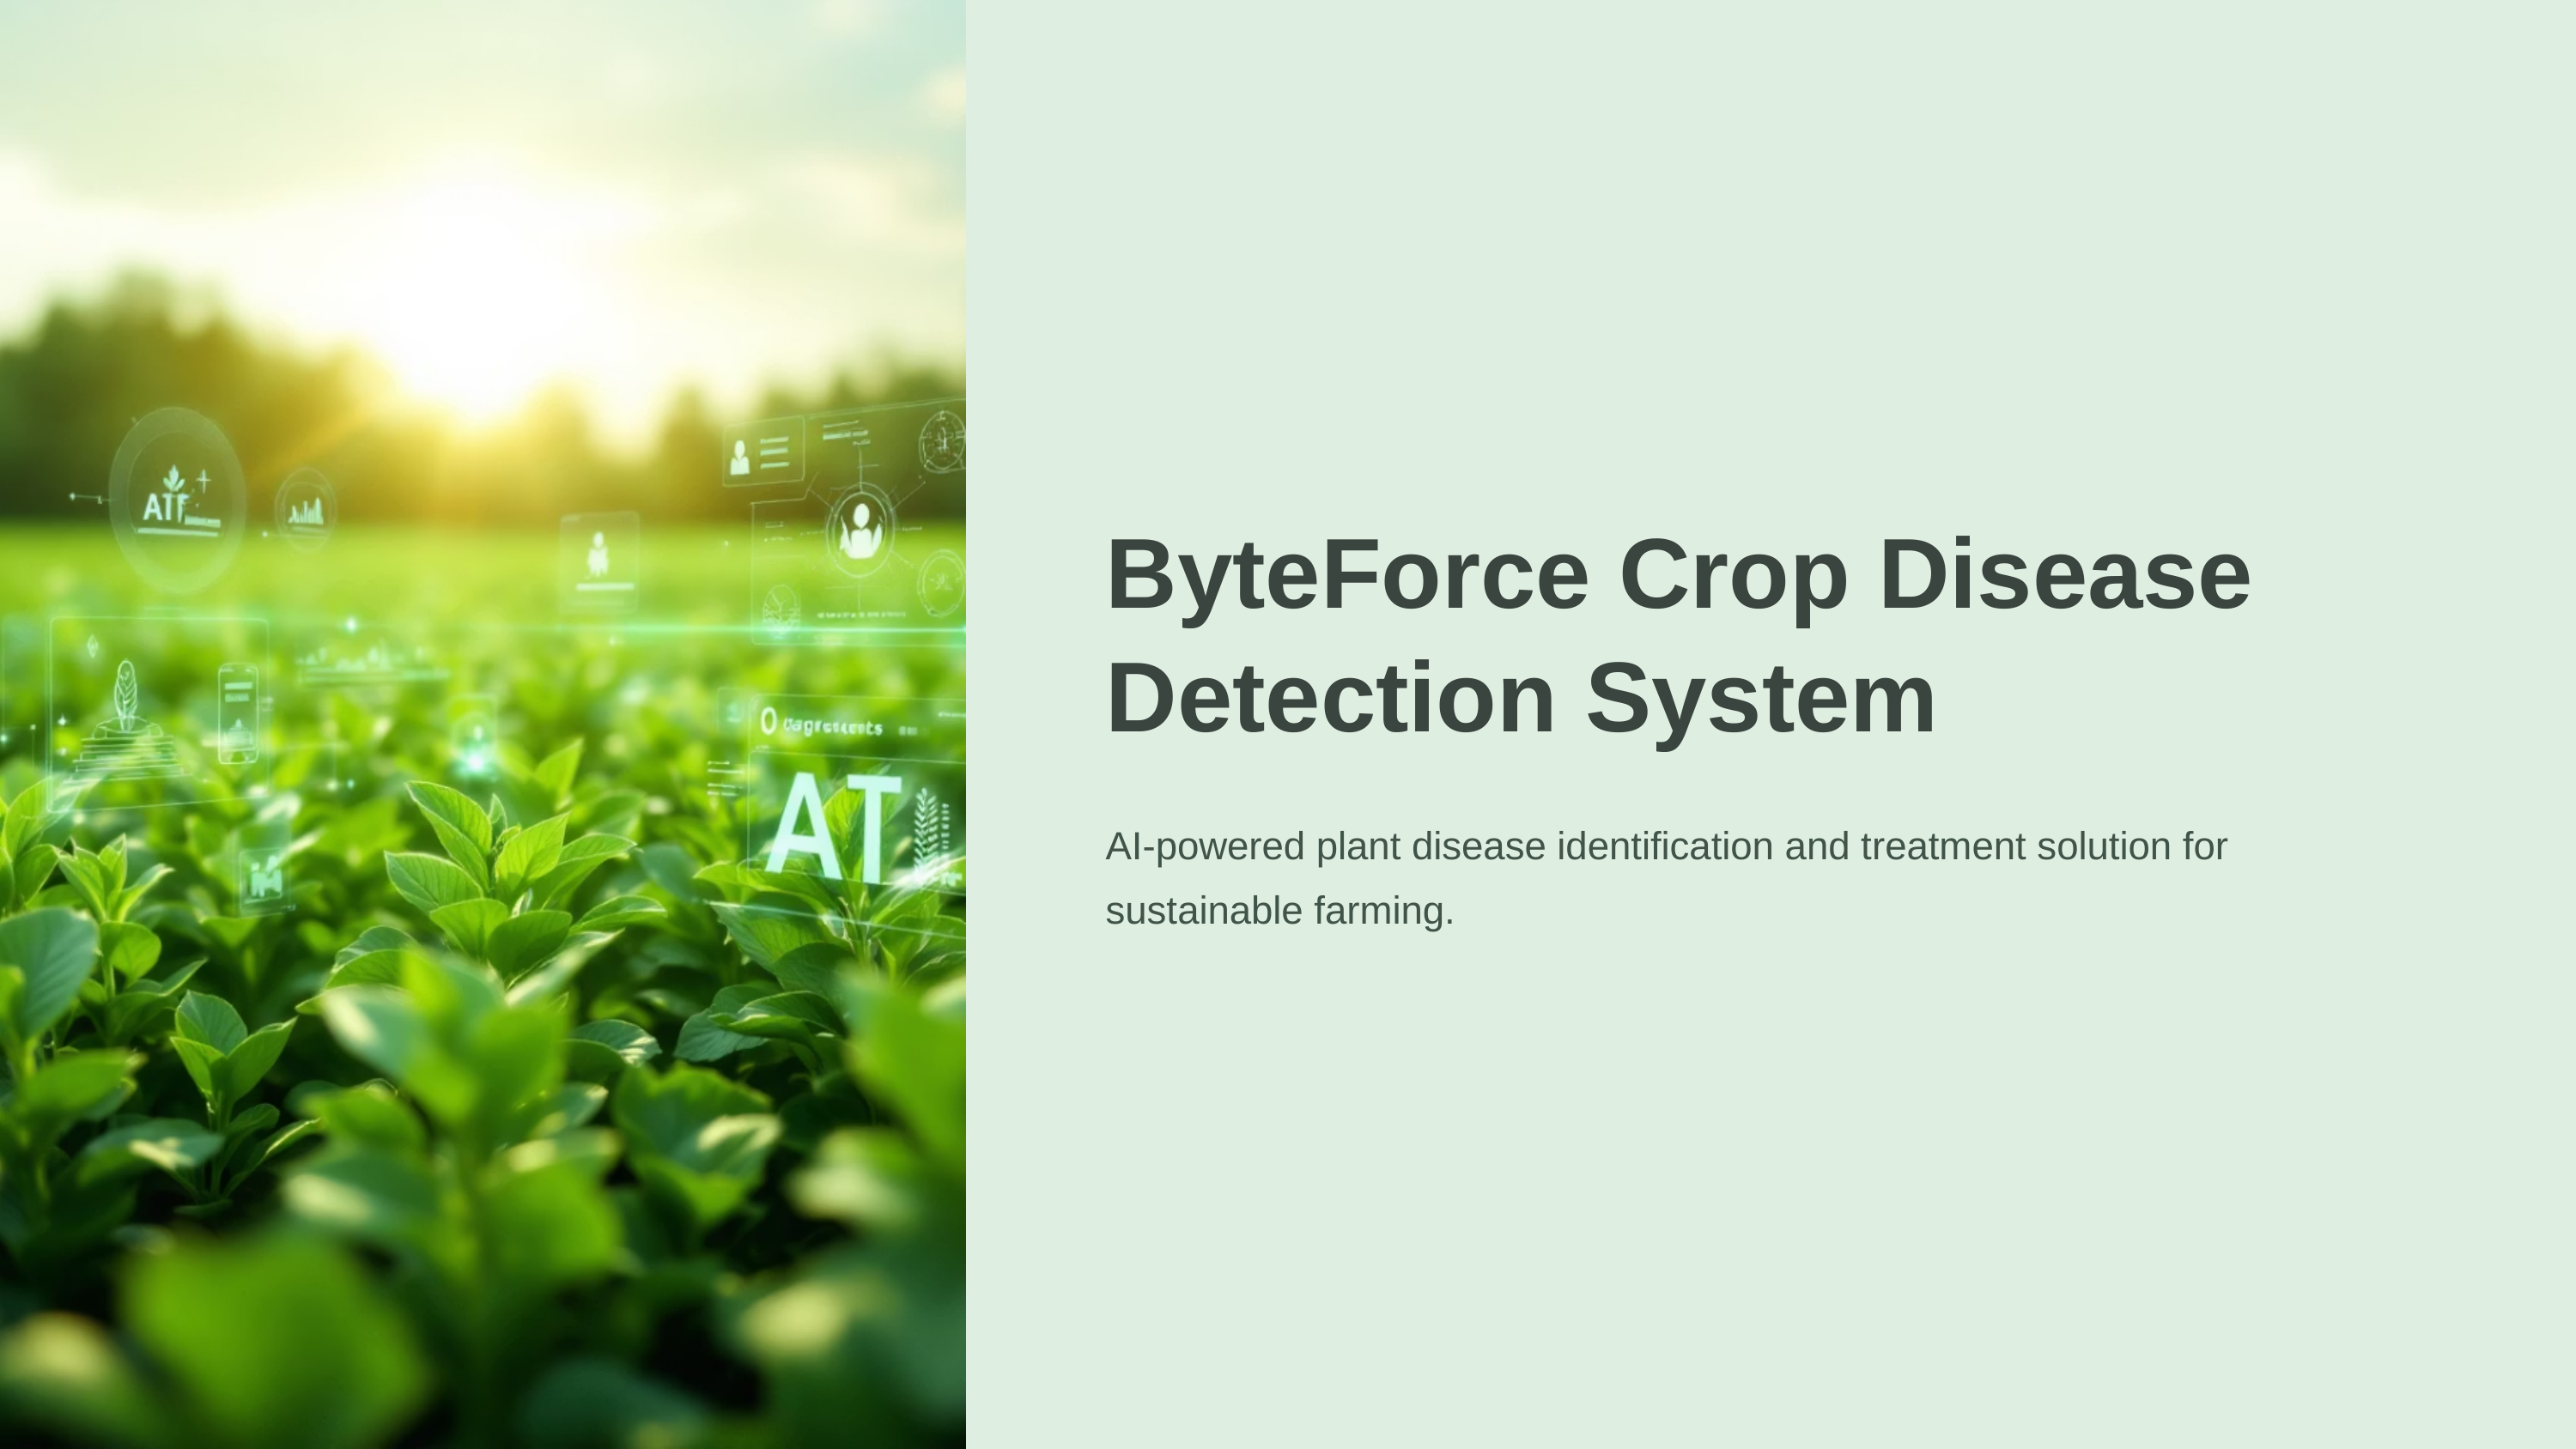

ByteForce Crop Disease Detection System

AI-powered plant disease identification and treatment solution for sustainable farming.